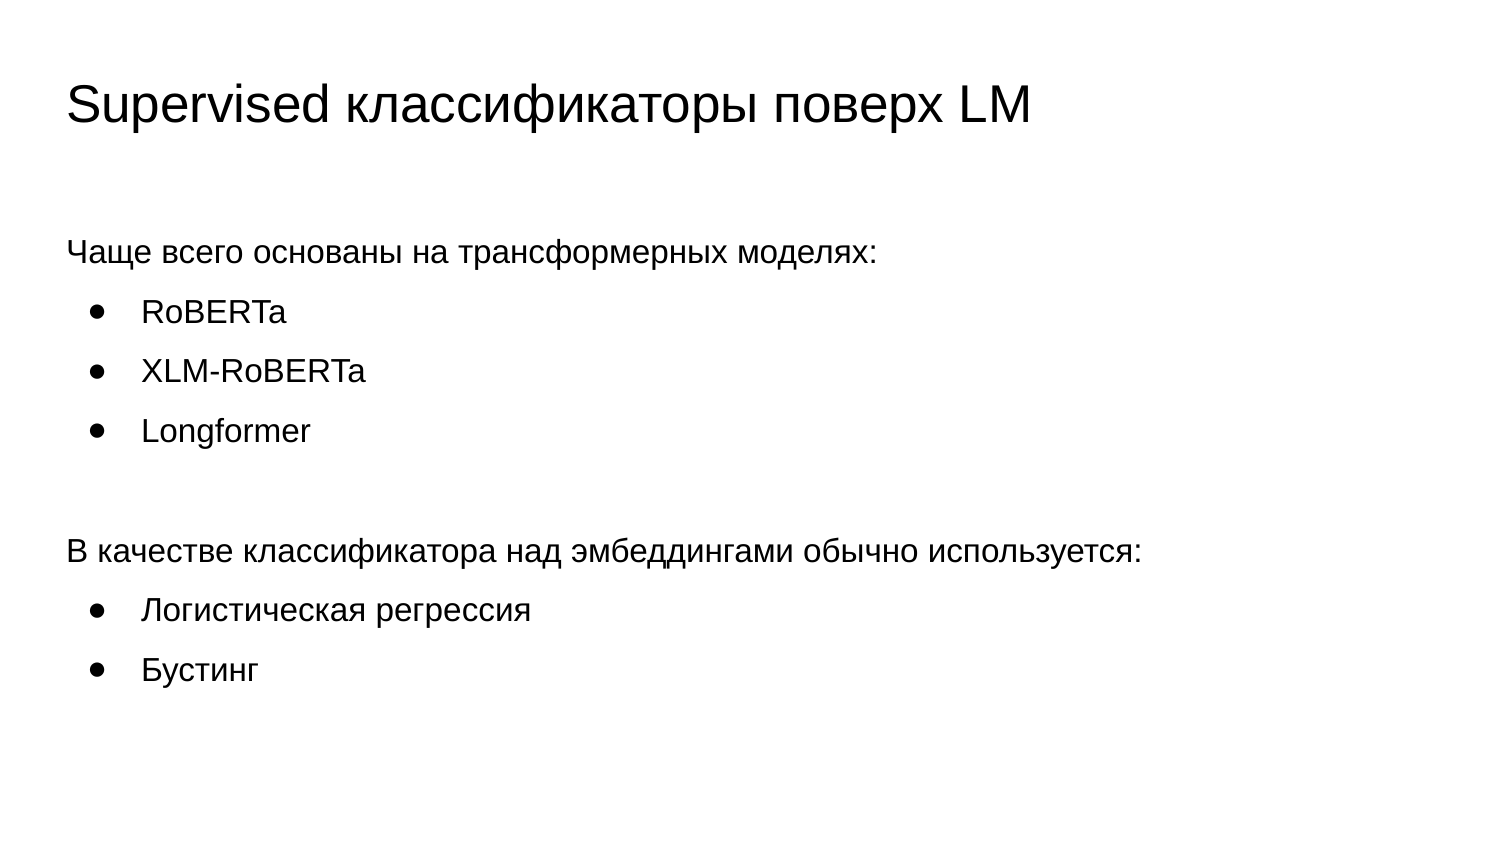

# Supervised классификаторы поверх LM

Чаще всего основаны на трансформерных моделях:
RoBERTa
XLM-RoBERTa
Longformer

В качестве классификатора над эмбеддингами обычно используется:
Логистическая регрессия
Бустинг